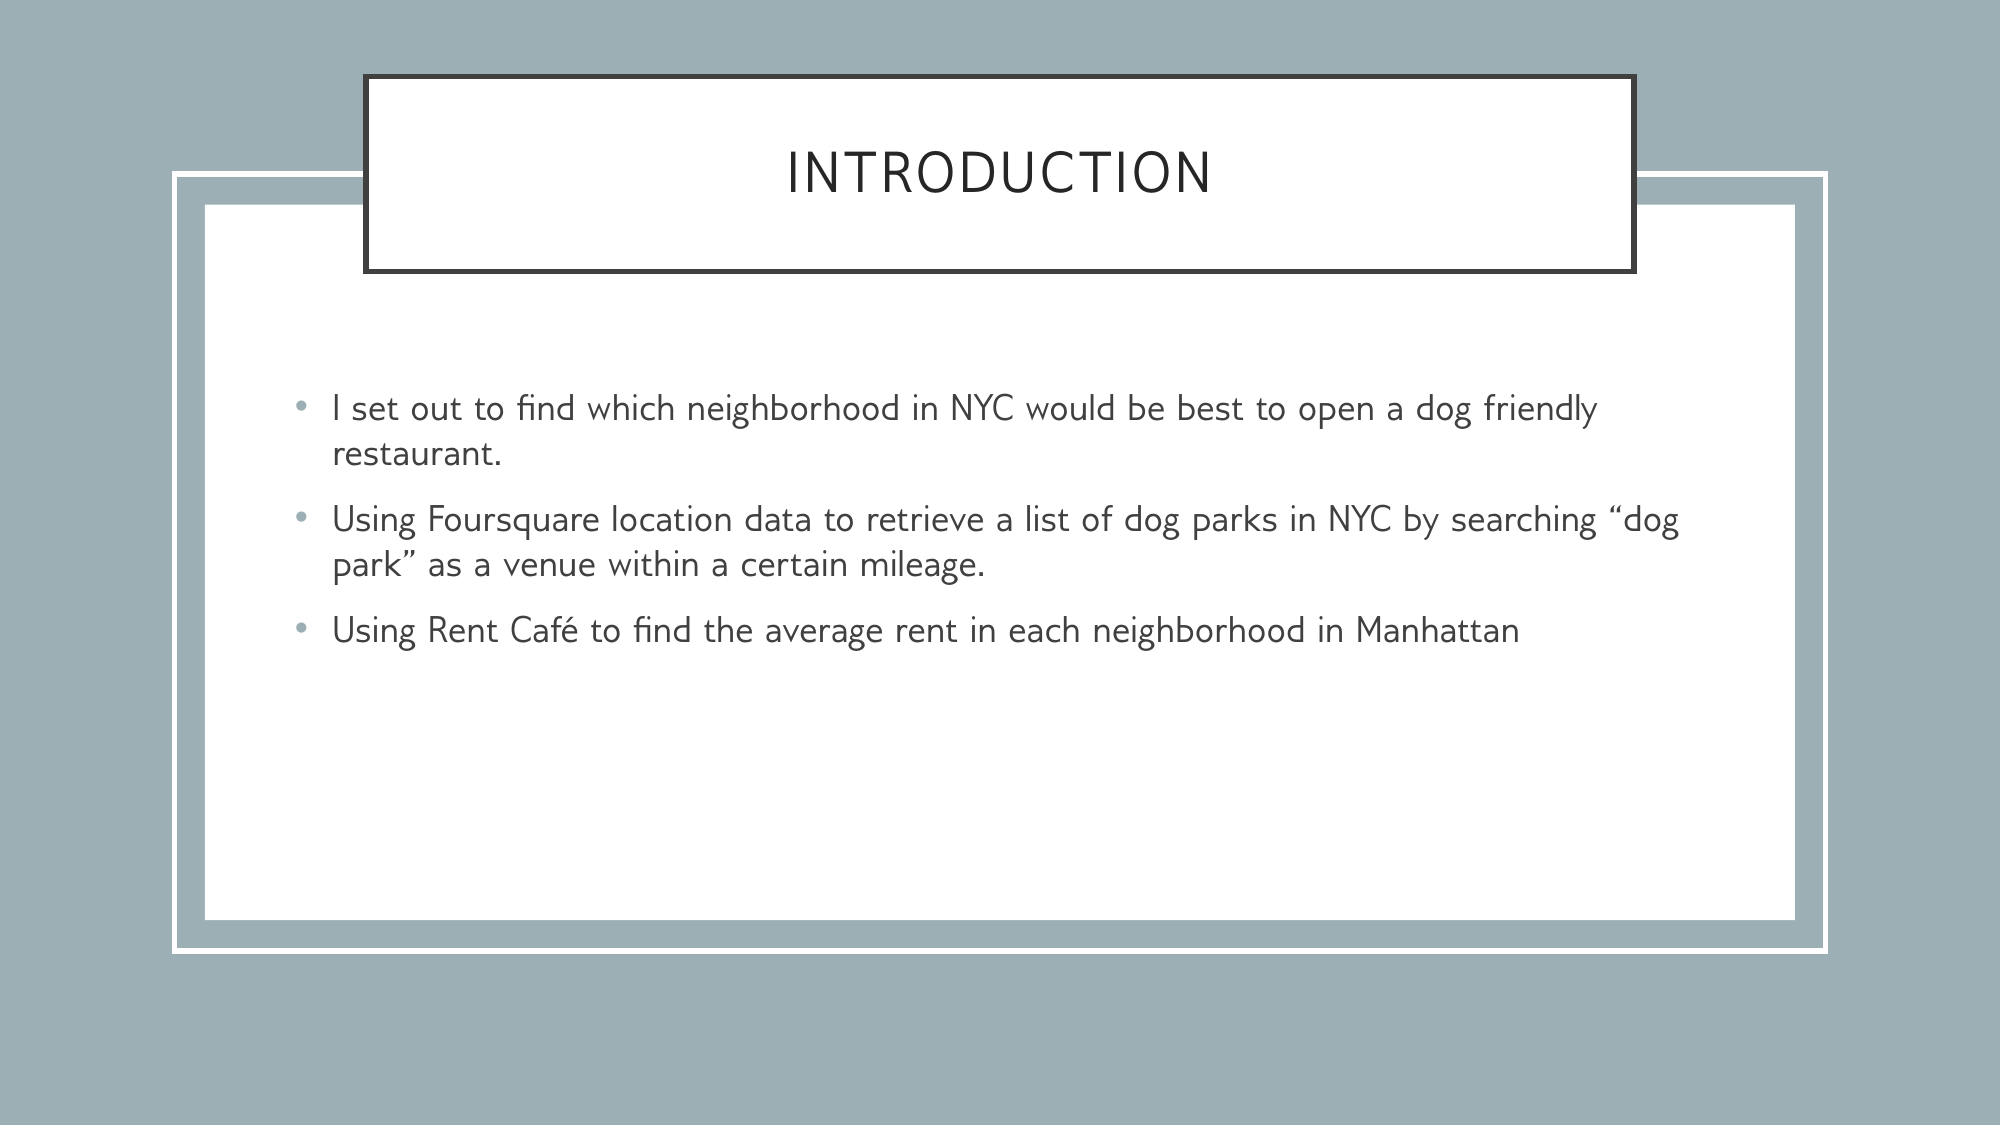

# Introduction

I set out to find which neighborhood in NYC would be best to open a dog friendly restaurant.
Using Foursquare location data to retrieve a list of dog parks in NYC by searching “dog park” as a venue within a certain mileage.
Using Rent Café to find the average rent in each neighborhood in Manhattan